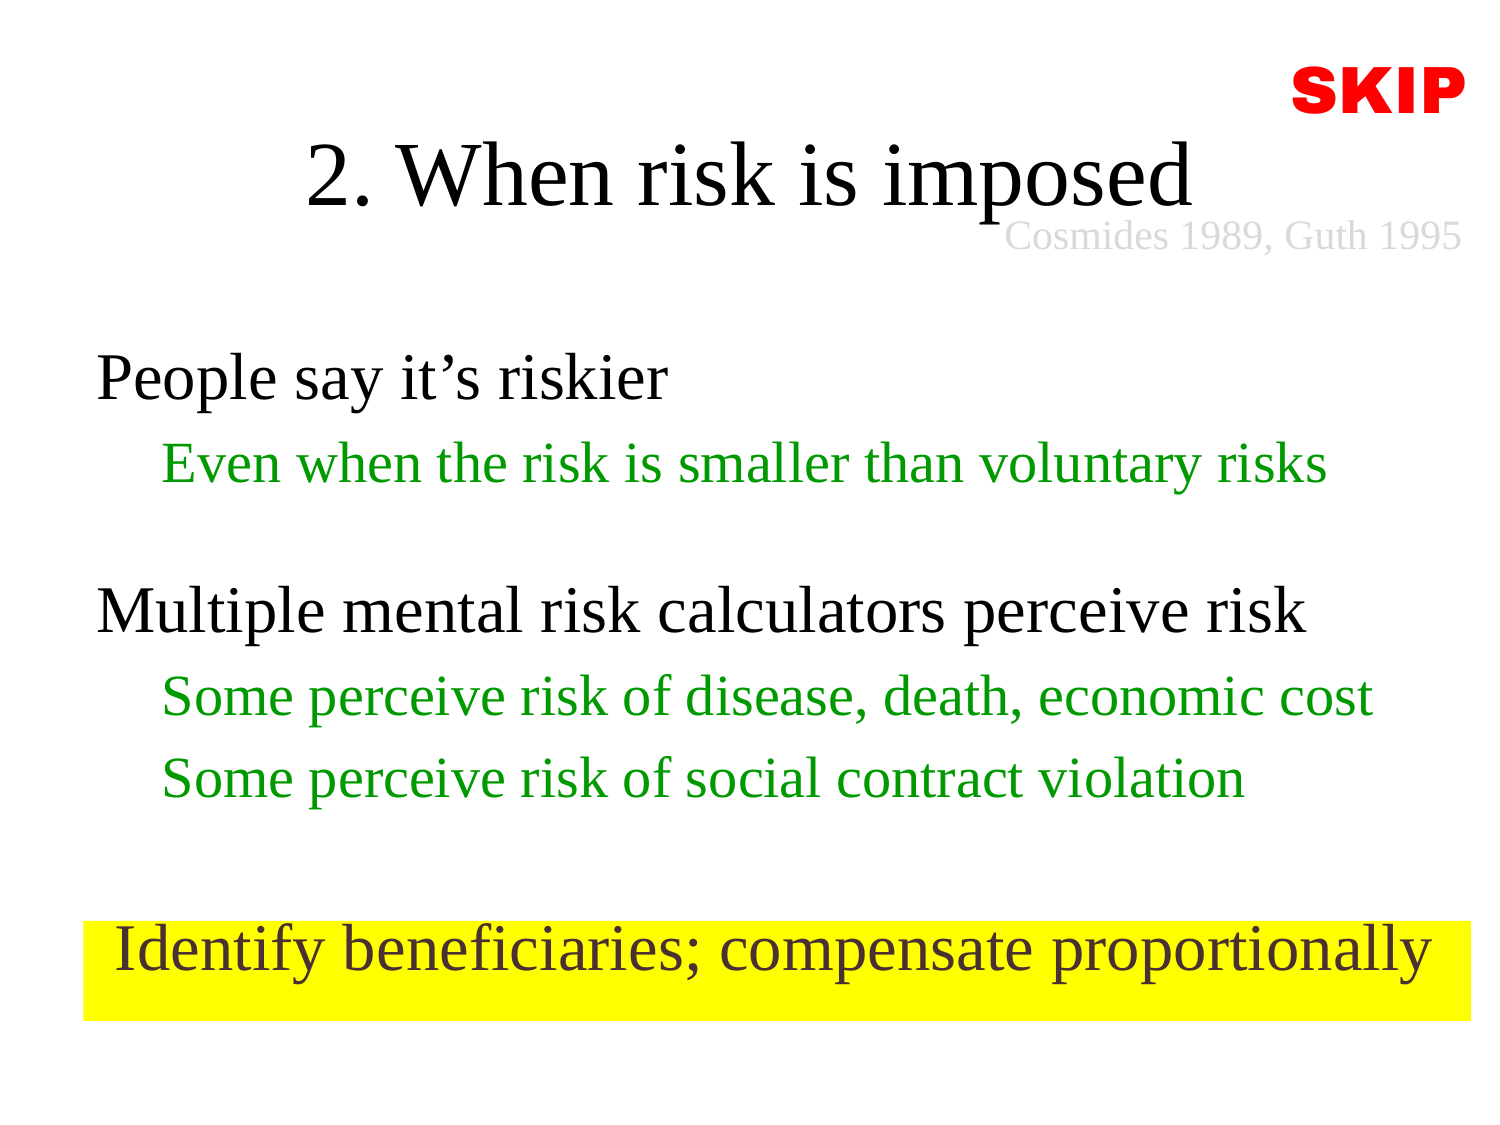

SKIP
# 2. When risk is imposed
Cosmides 1989, Guth 1995
	People say it’s riskier
	Even when the risk is smaller than voluntary risks

	Multiple mental risk calculators perceive risk
	Some perceive risk of disease, death, economic cost
	Some perceive risk of social contract violation

Identify beneficiaries; compensate proportionally
(e.g. Cosmides 1989, Guth 1995)
	Bilateral anterior insula: disgust (e.g. Sanfey et al. 2003)